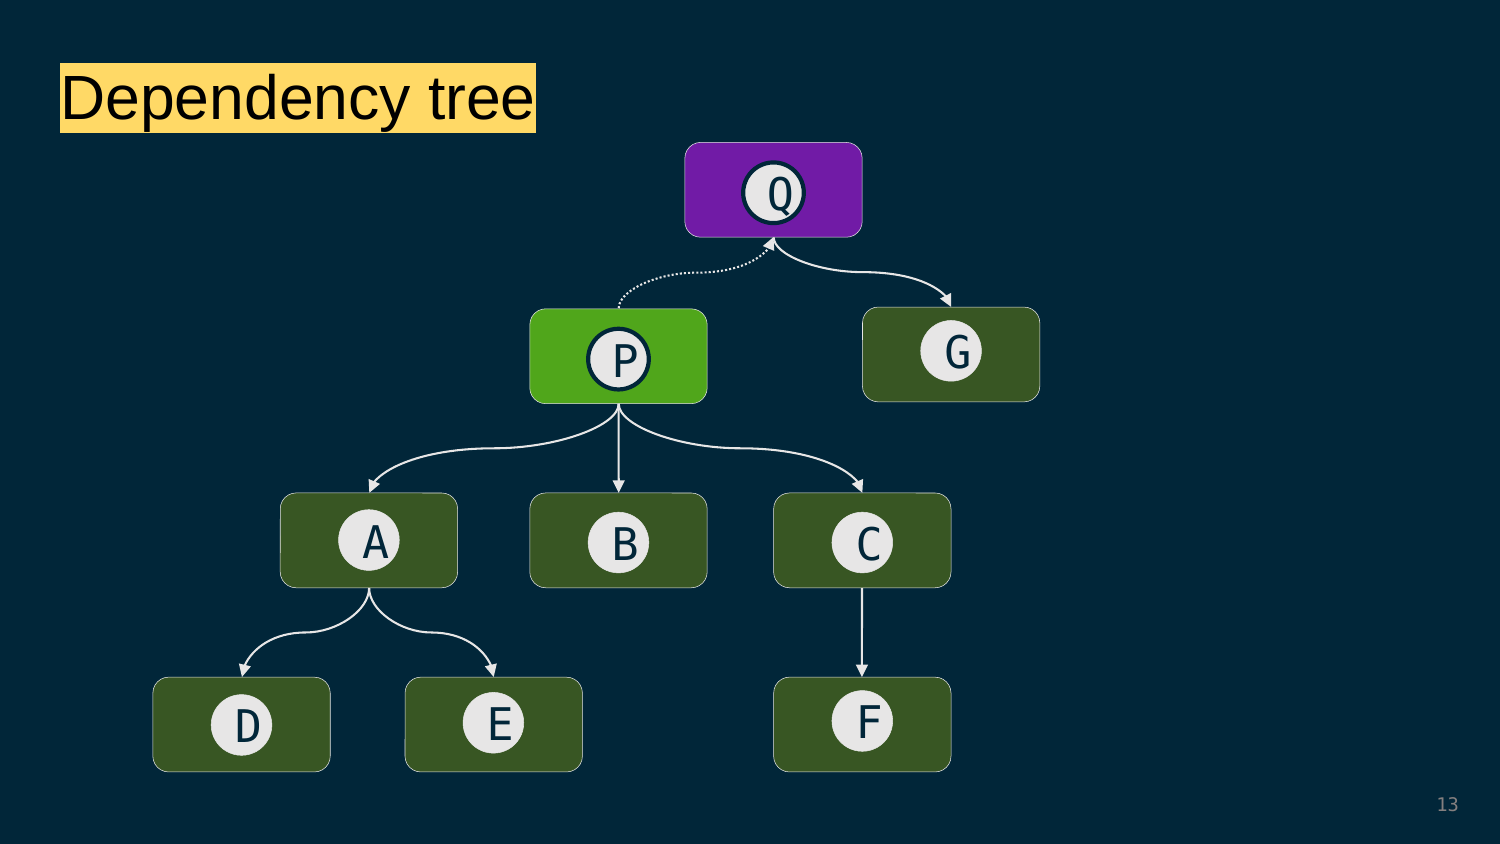

Dependency tree

Q

G

P

A
B
C

F
E
D
13